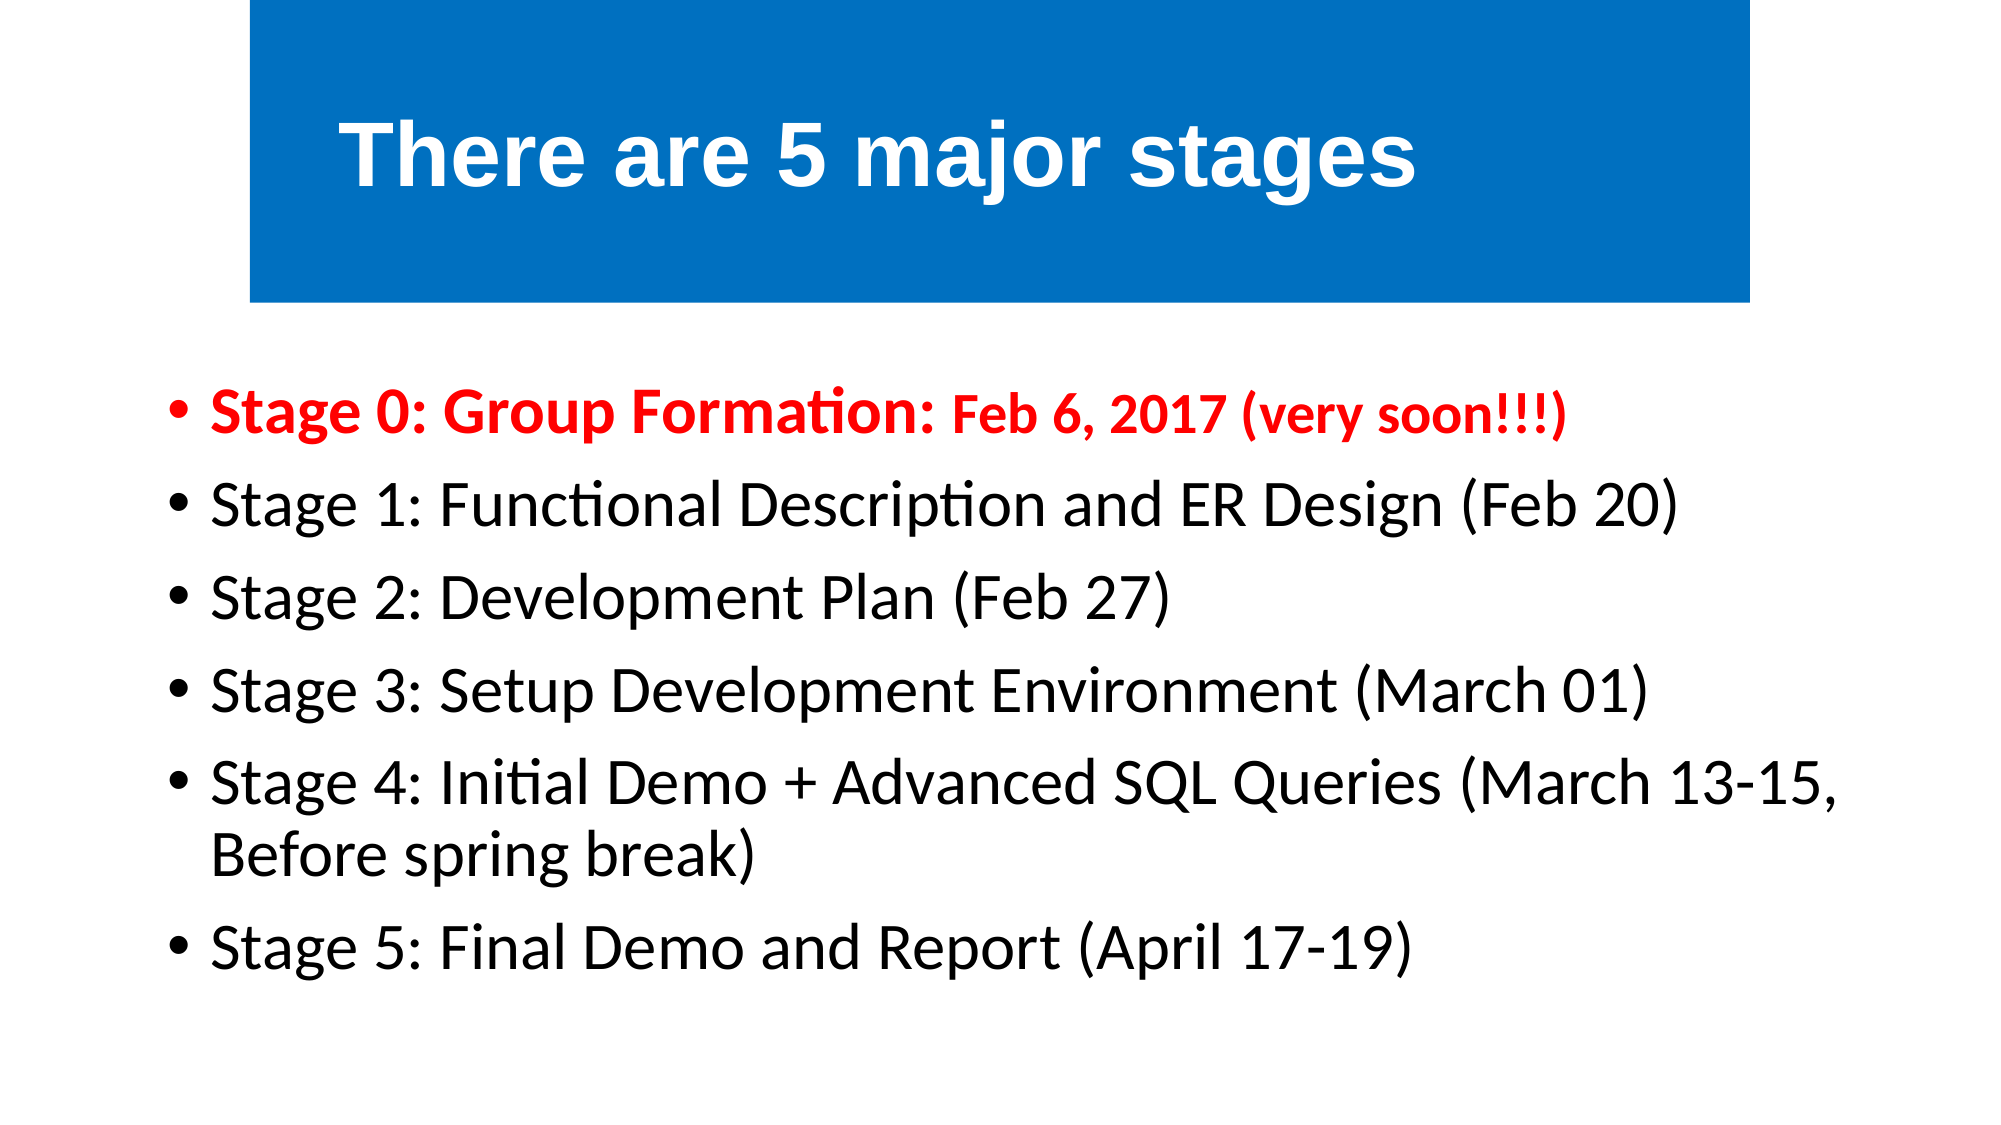

There are 5 major stages
# There are 5 major stages:
Stage 0: Group Formation: Feb 6, 2017 (very soon!!!)
Stage 1: Functional Description and ER Design (Feb 20)
Stage 2: Development Plan (Feb 27)
Stage 3: Setup Development Environment (March 01)
Stage 4: Initial Demo + Advanced SQL Queries (March 13-15, Before spring break)
Stage 5: Final Demo and Report (April 17-19)